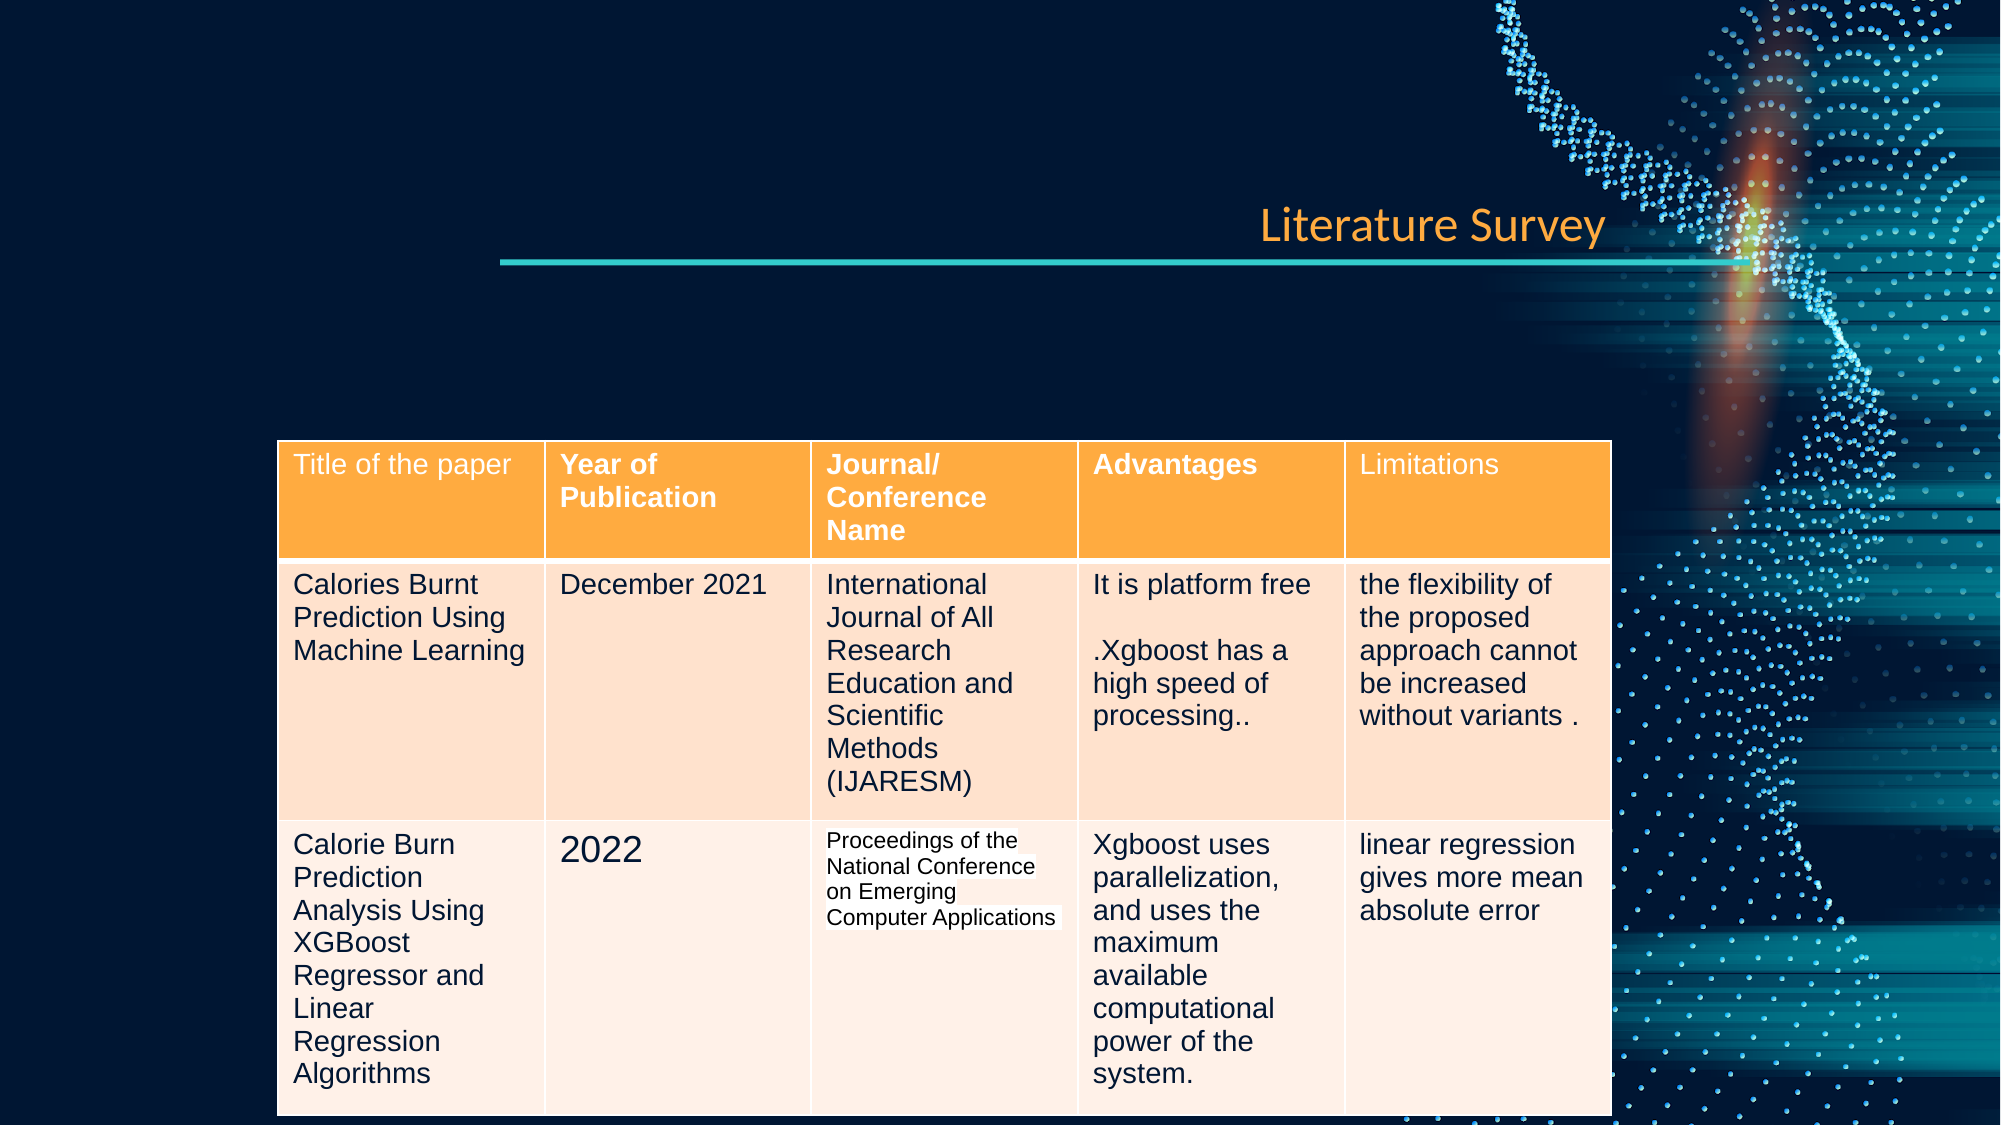

Literature Survey

| Title of the paper | Year of Publication | Journal/Conference Name | Advantages | Limitations |
| --- | --- | --- | --- | --- |
| Calories Burnt Prediction Using Machine Learning | December 2021 | International Journal of All Research Education and Scientific Methods (IJARESM) | It is platform free .Xgboost has a high speed of processing.. | the flexibility of the proposed approach cannot be increased without variants . |
| Calorie Burn Prediction Analysis Using XGBoost Regressor and Linear Regression Algorithms | 2022 | Proceedings of the National Conference on Emerging Computer Applications | Xgboost uses parallelization, and uses the maximum available computational power of the system. | linear regression gives more mean absolute error |